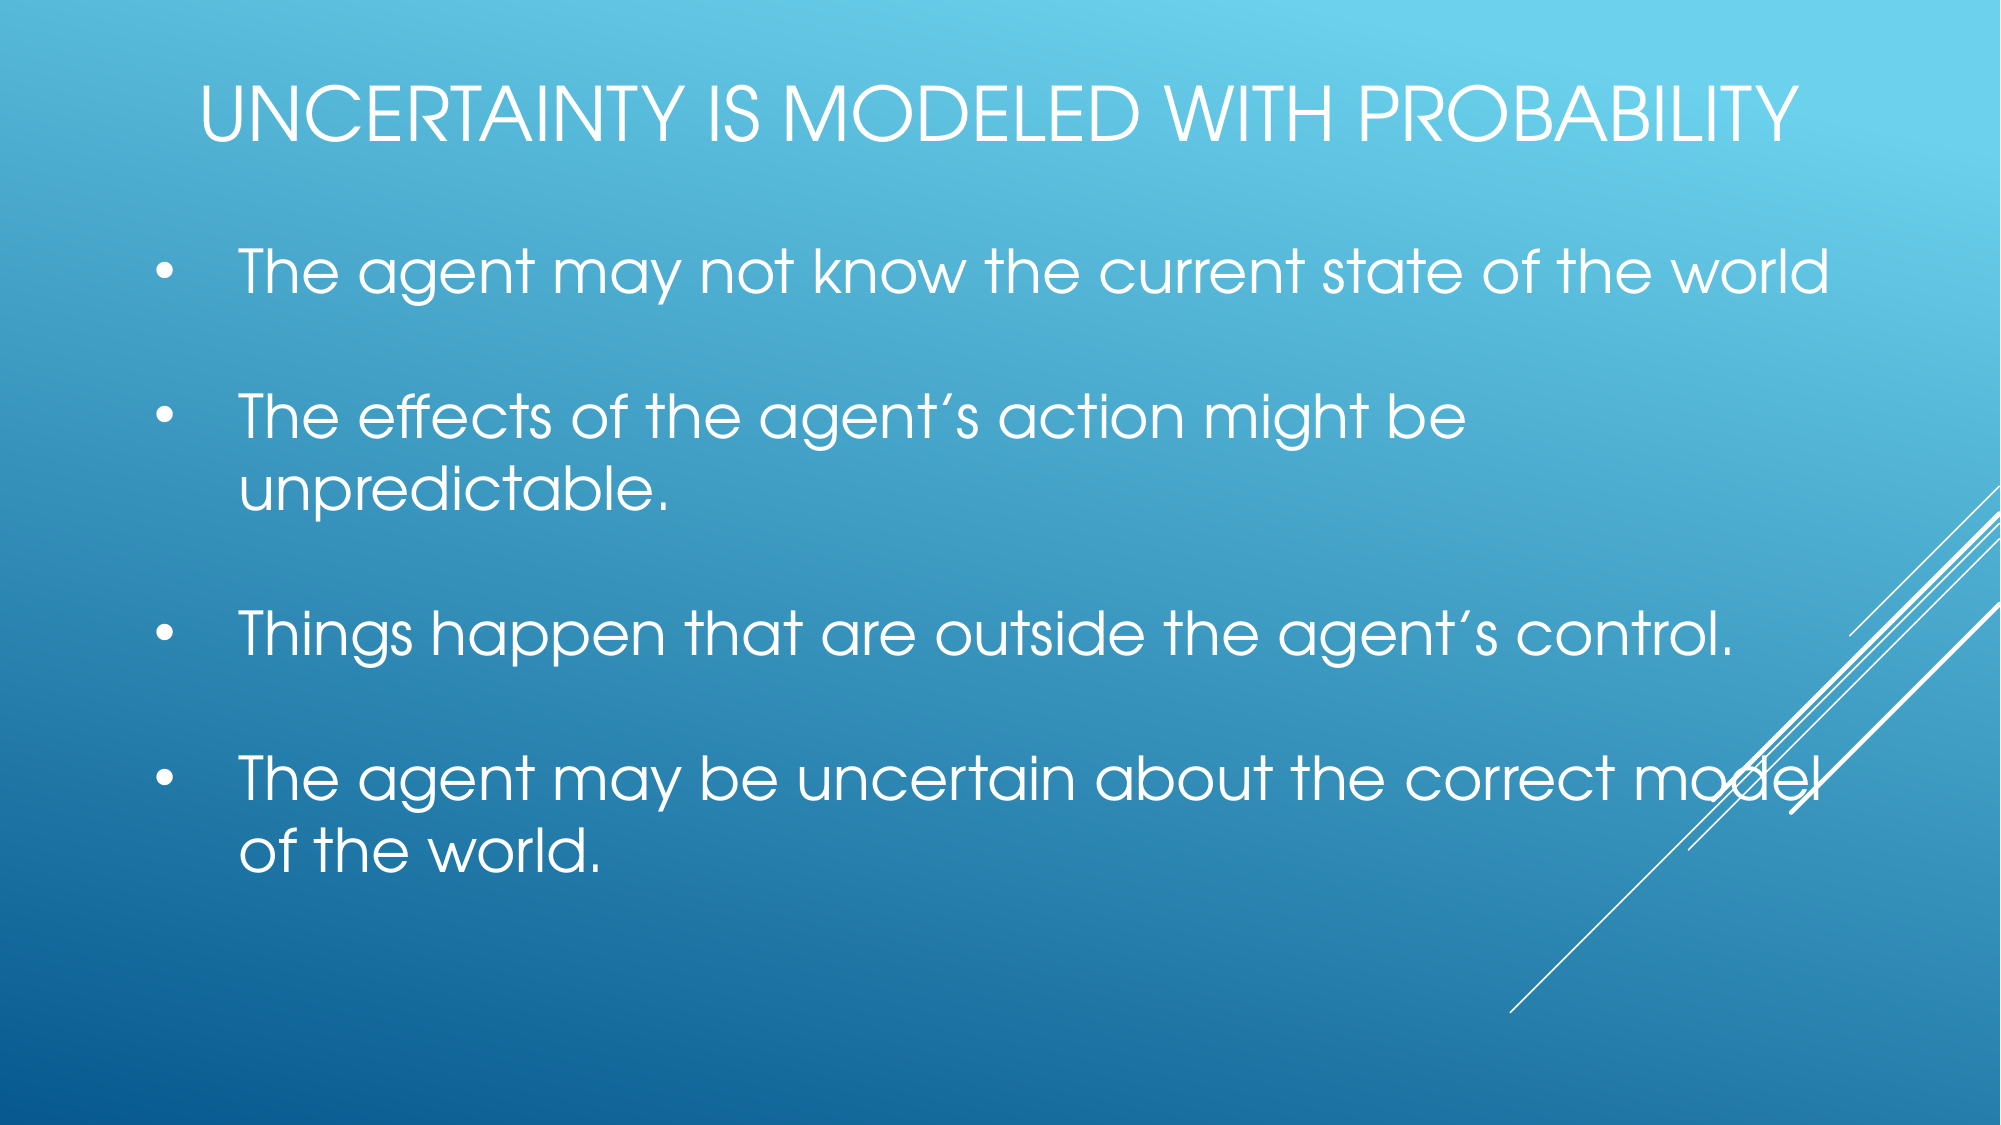

# Uncertainty is modeled with Probability
The agent may not know the current state of the world

The effects of the agent’s action might be unpredictable.

Things happen that are outside the agent’s control.

The agent may be uncertain about the correct model of the world.